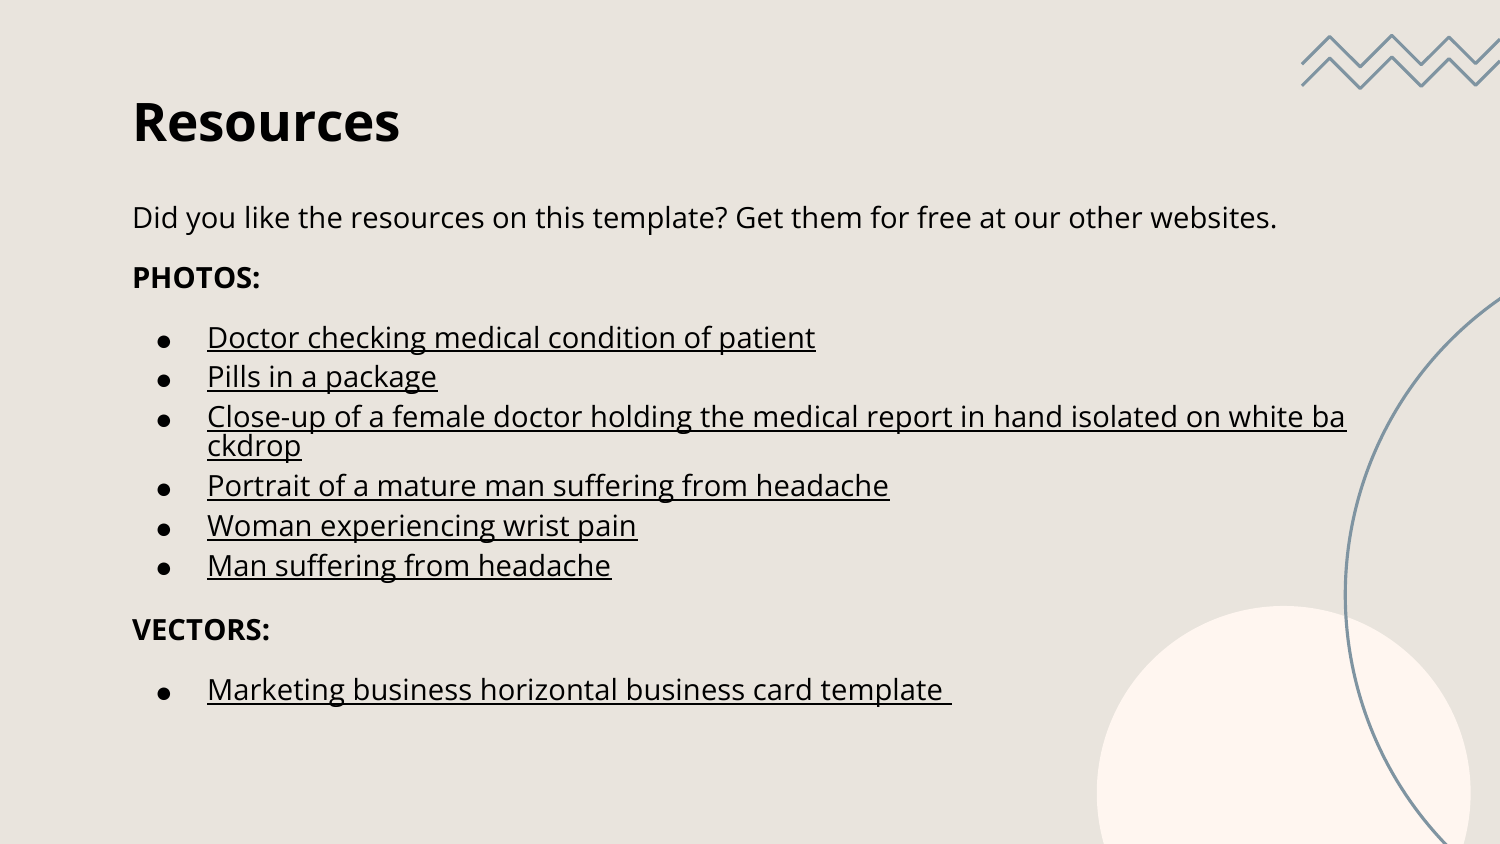

# Resources
Did you like the resources on this template? Get them for free at our other websites.
PHOTOS:
Doctor checking medical condition of patient
Pills in a package
Close-up of a female doctor holding the medical report in hand isolated on white backdrop
Portrait of a mature man suffering from headache
Woman experiencing wrist pain
Man suffering from headache
VECTORS:
Marketing business horizontal business card template